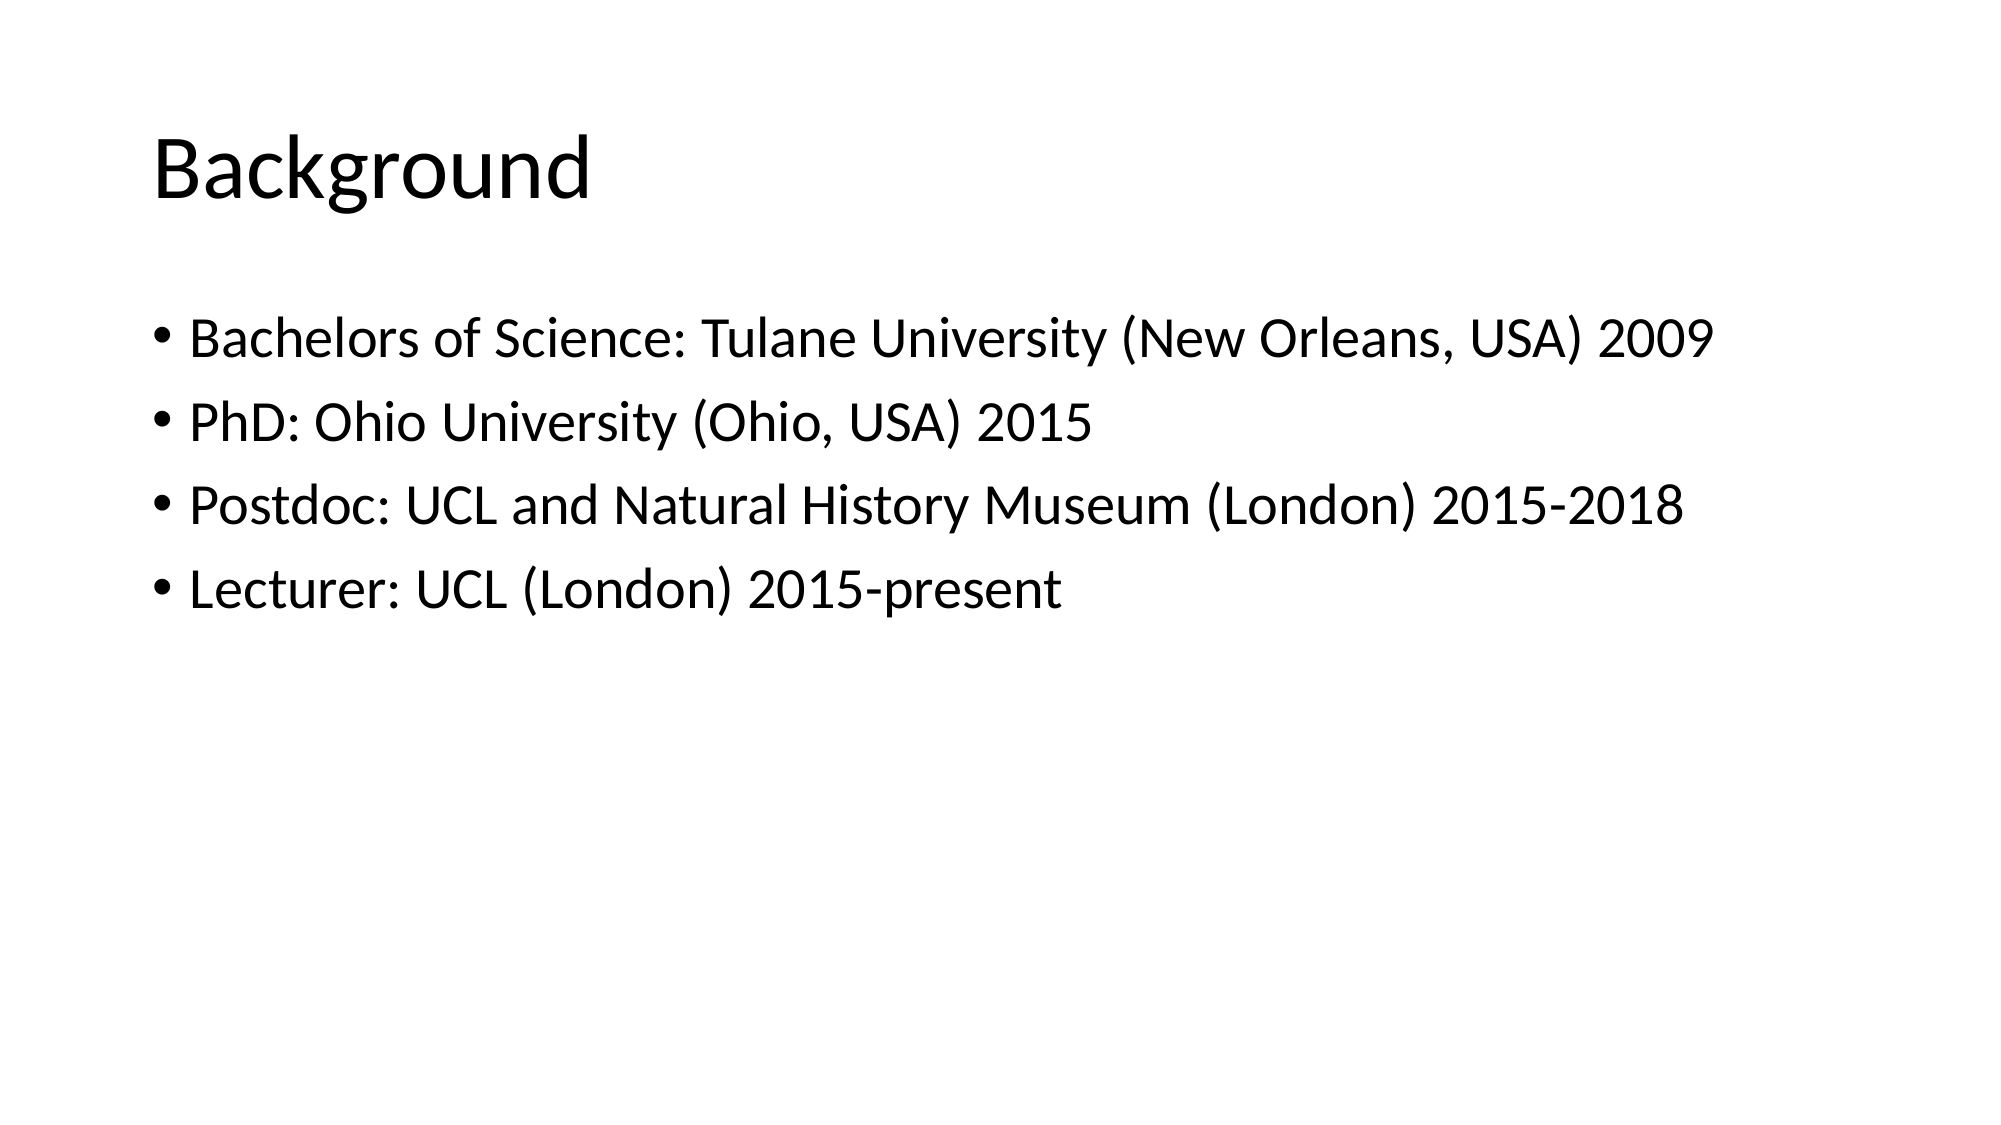

# Background
Bachelors of Science: Tulane University (New Orleans, USA) 2009
PhD: Ohio University (Ohio, USA) 2015
Postdoc: UCL and Natural History Museum (London) 2015-2018
Lecturer: UCL (London) 2015-present